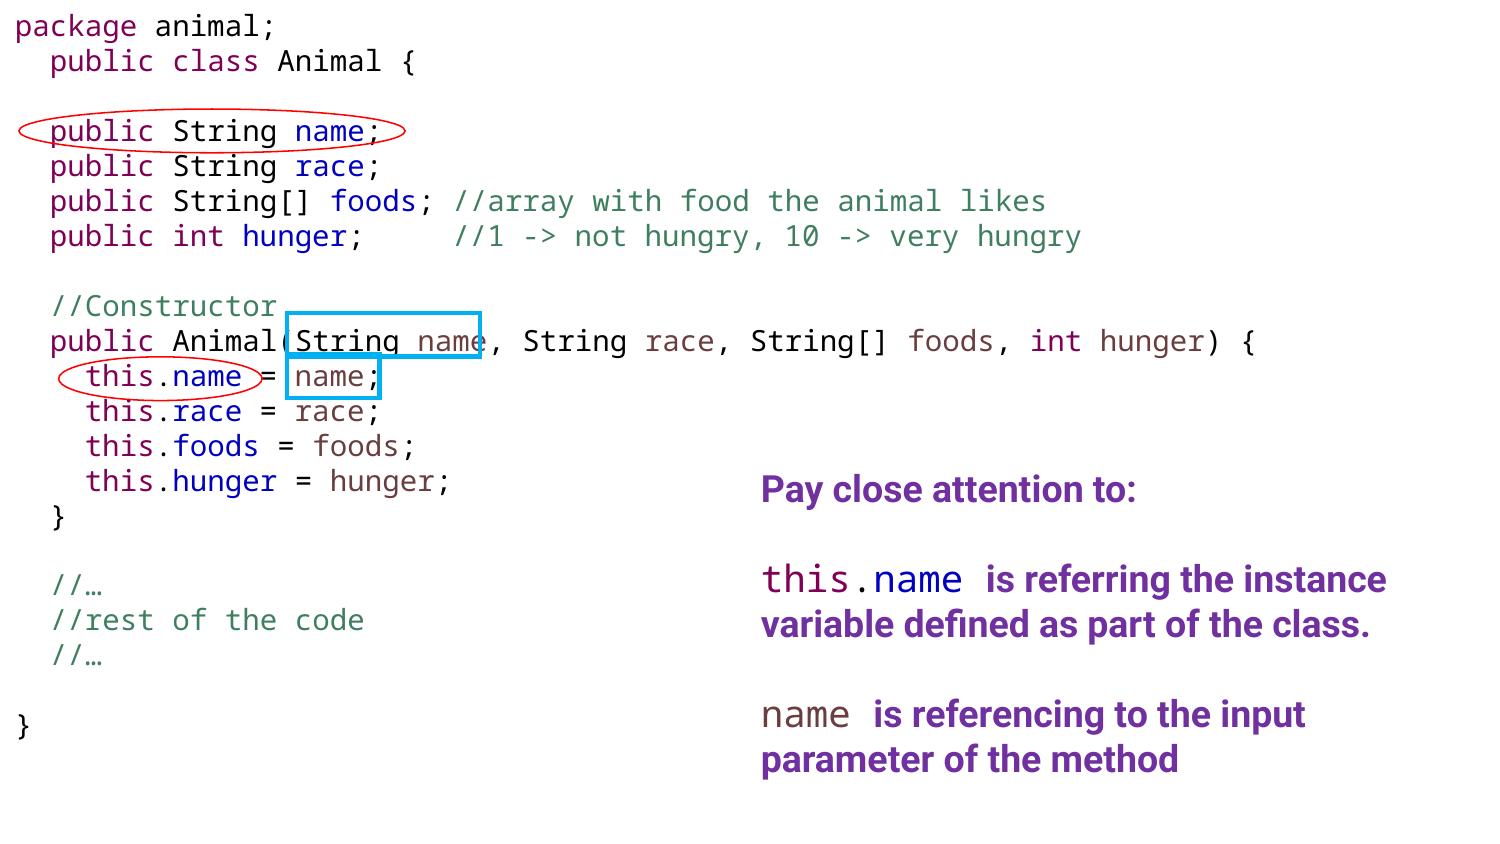

package animal;
  public class Animal {

  public String name;
  public String race;
  public String[] foods; //array with food the animal likes
  public int hunger;     //1 -> not hungry, 10 -> very hungry

  //Constructor
  public Animal(String name, String race, String[] foods, int hunger) {
    this.name = name;
    this.race = race;
    this.foods = foods;
    this.hunger = hunger;
  }

  //…
  //rest of the code
  //…

}

Pay close attention to:

this.name is referring the instance variable defined as part of the class.

name is referencing to the input parameter of the method